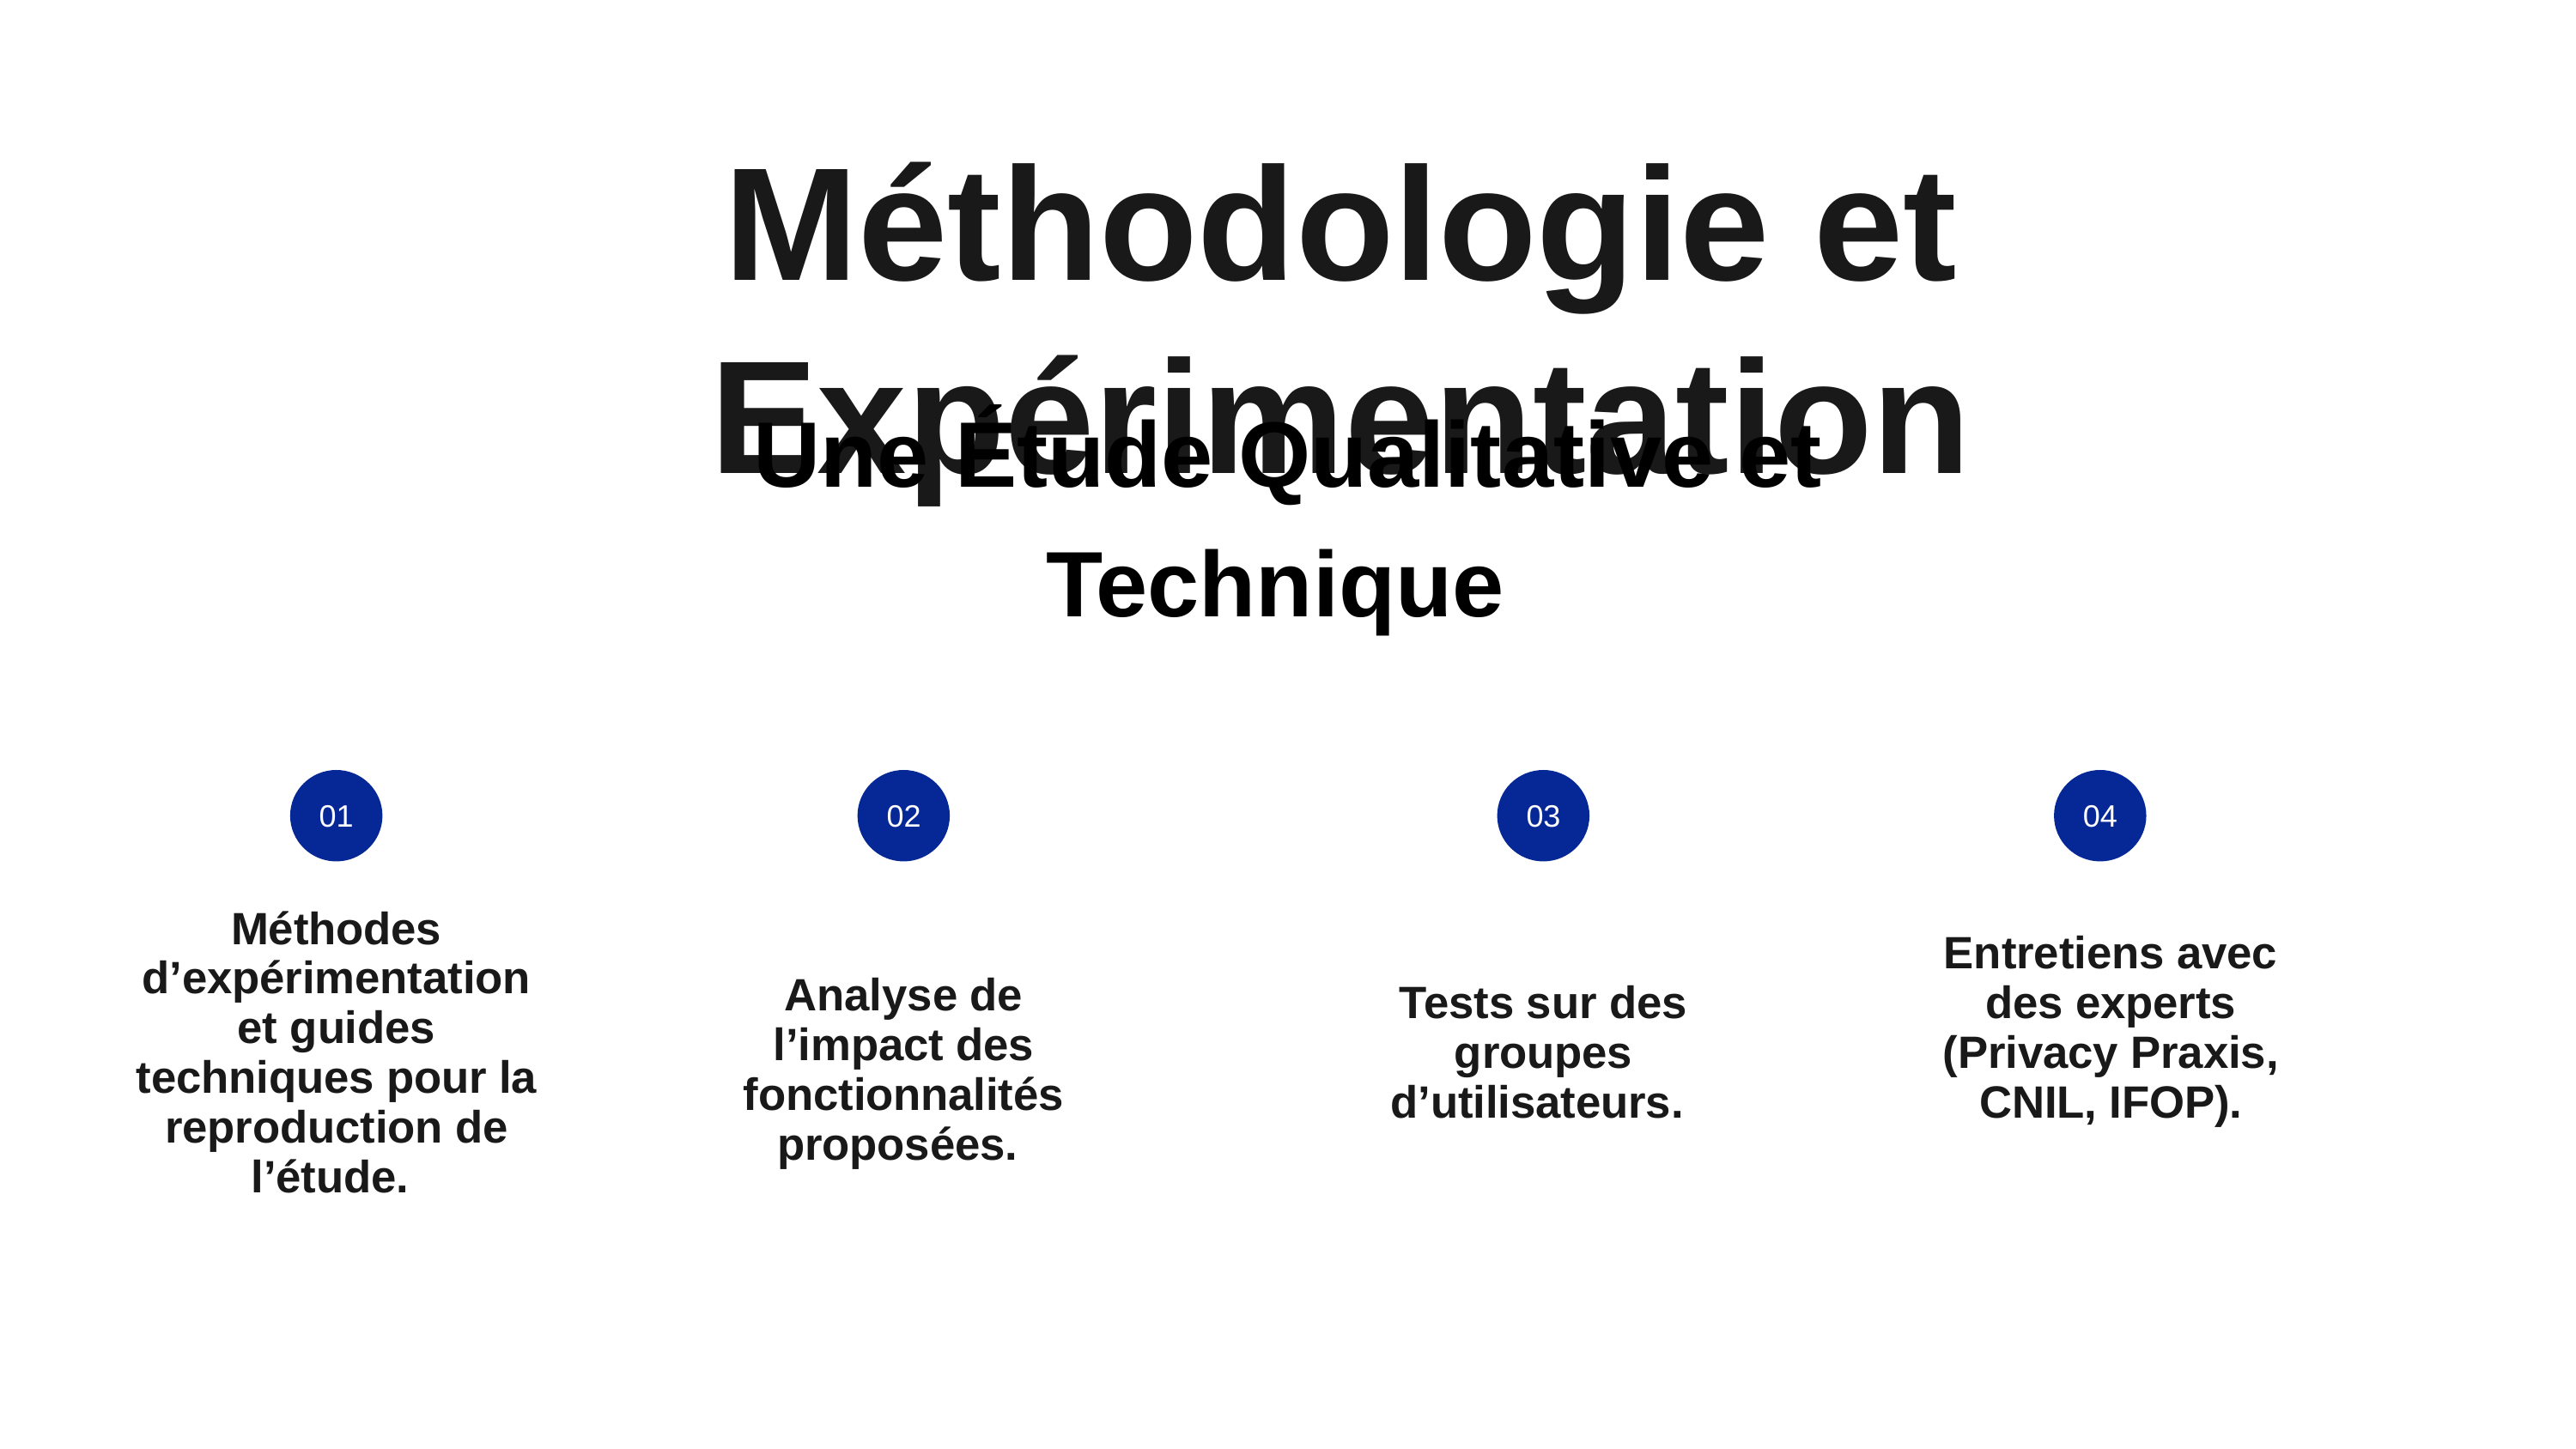

Méthodologie et Expérimentation
Une Étude Qualitative et Technique

01

02

03

04
Méthodes d’expérimentation et guides techniques pour la reproduction de l’étude.
Entretiens avec des experts (Privacy Praxis, CNIL, IFOP).
Analyse de l’impact des fonctionnalités proposées.
Tests sur des groupes d’utilisateurs.